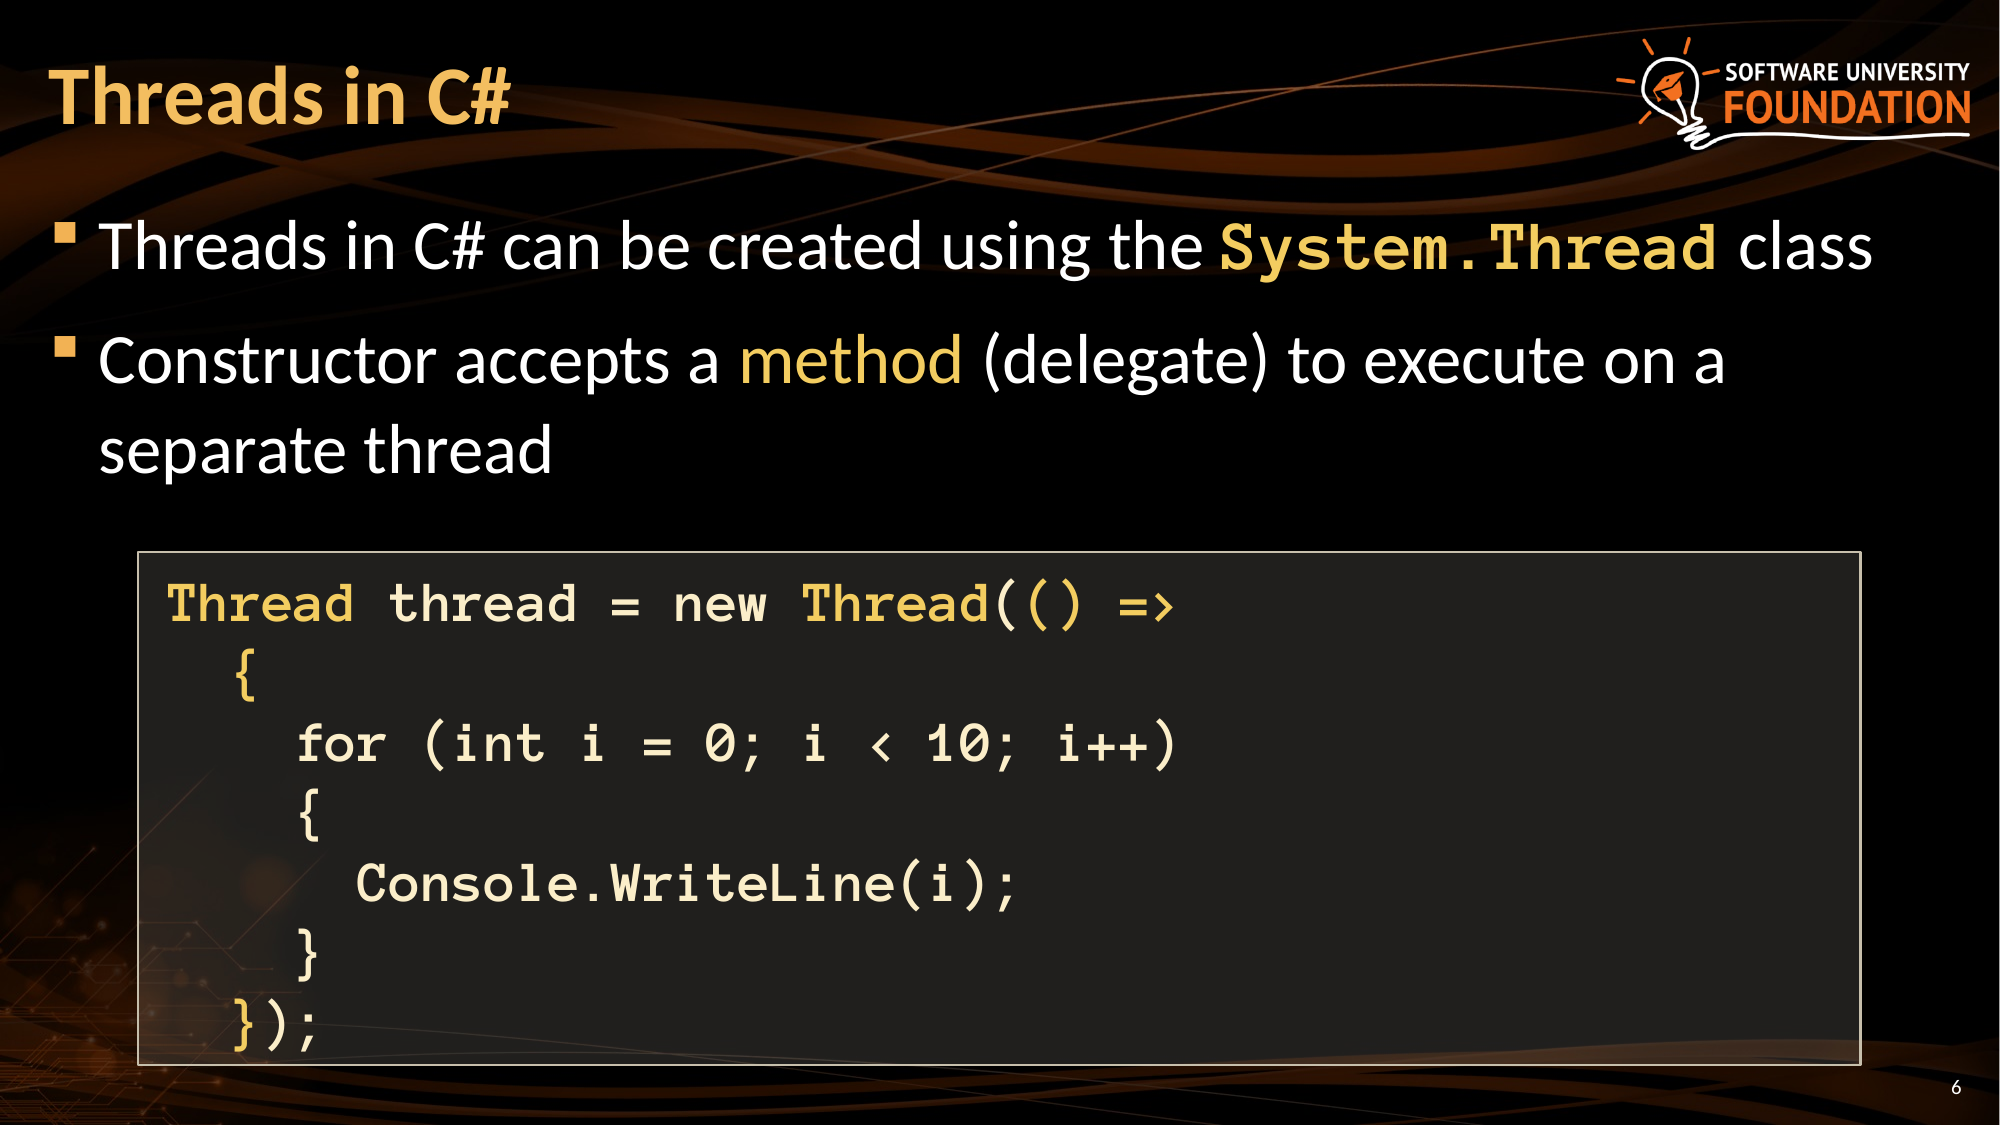

# Threads in C#
Threads in C# can be created using the System.Thread class
Constructor accepts a method (delegate) to execute on a separate thread
Thread thread = new Thread(() =>
  {
    for (int i = 0; i < 10; i++)
    {
      Console.WriteLine(i);
    }
  });
6